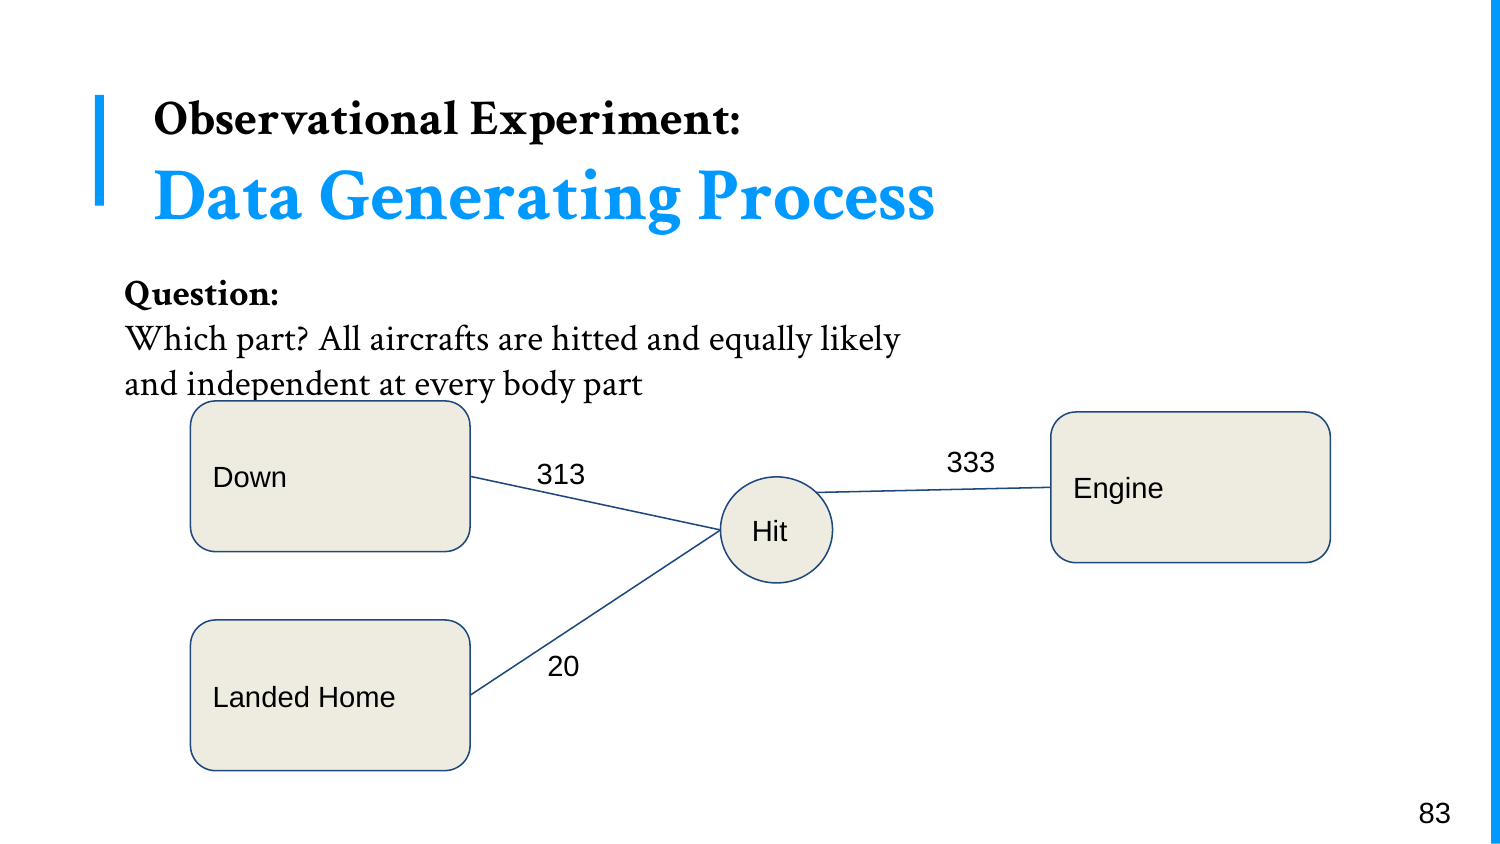

# Observational Experiment:
Data Generating Process

Question:
Which part? All aircrafts are hitted and equally likely
and independent at every body part

Down
Engine
333
313
Hit
Landed Home
20
83